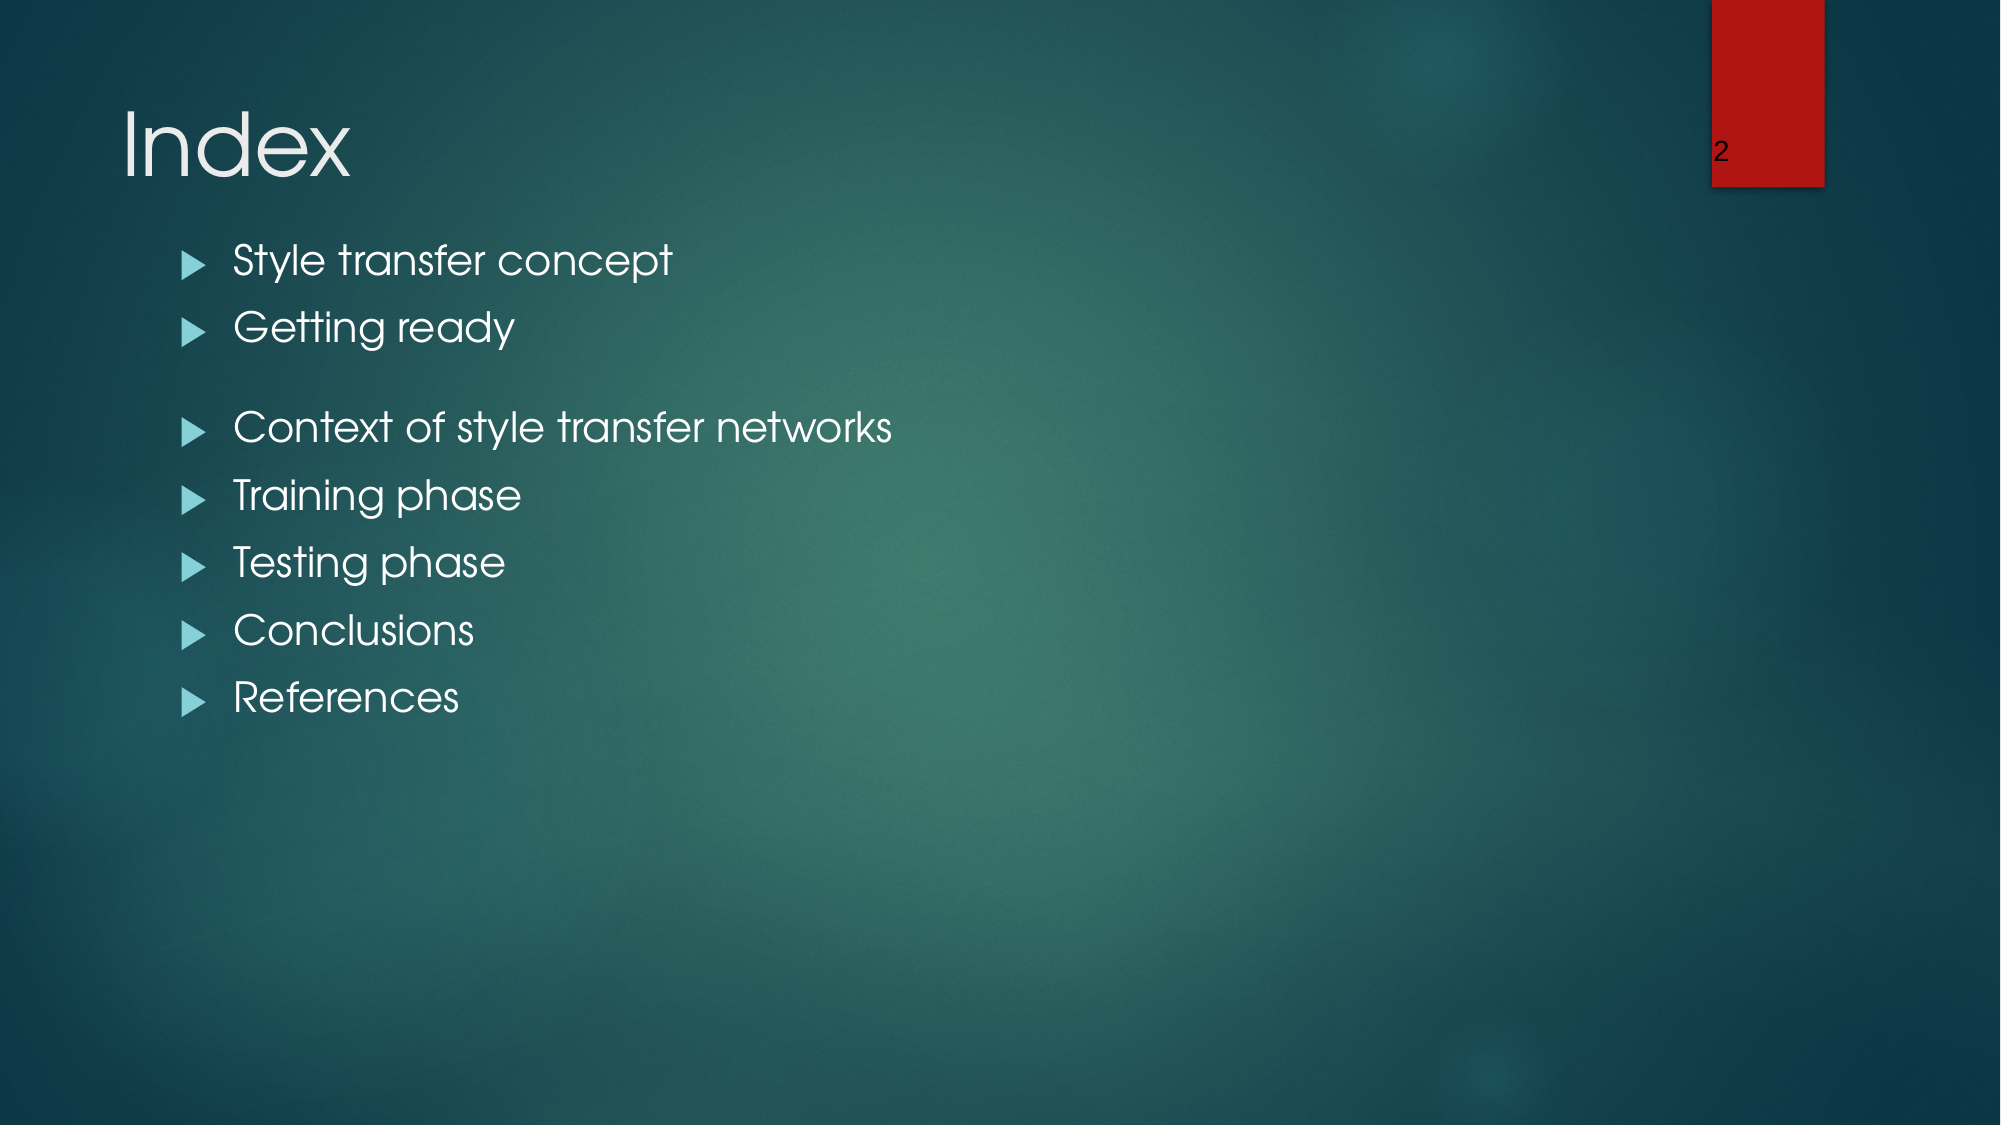

2
# Index
Style transfer concept

Getting ready

Context of style transfer networks

Training phase

Testing phase

Conclusions

References